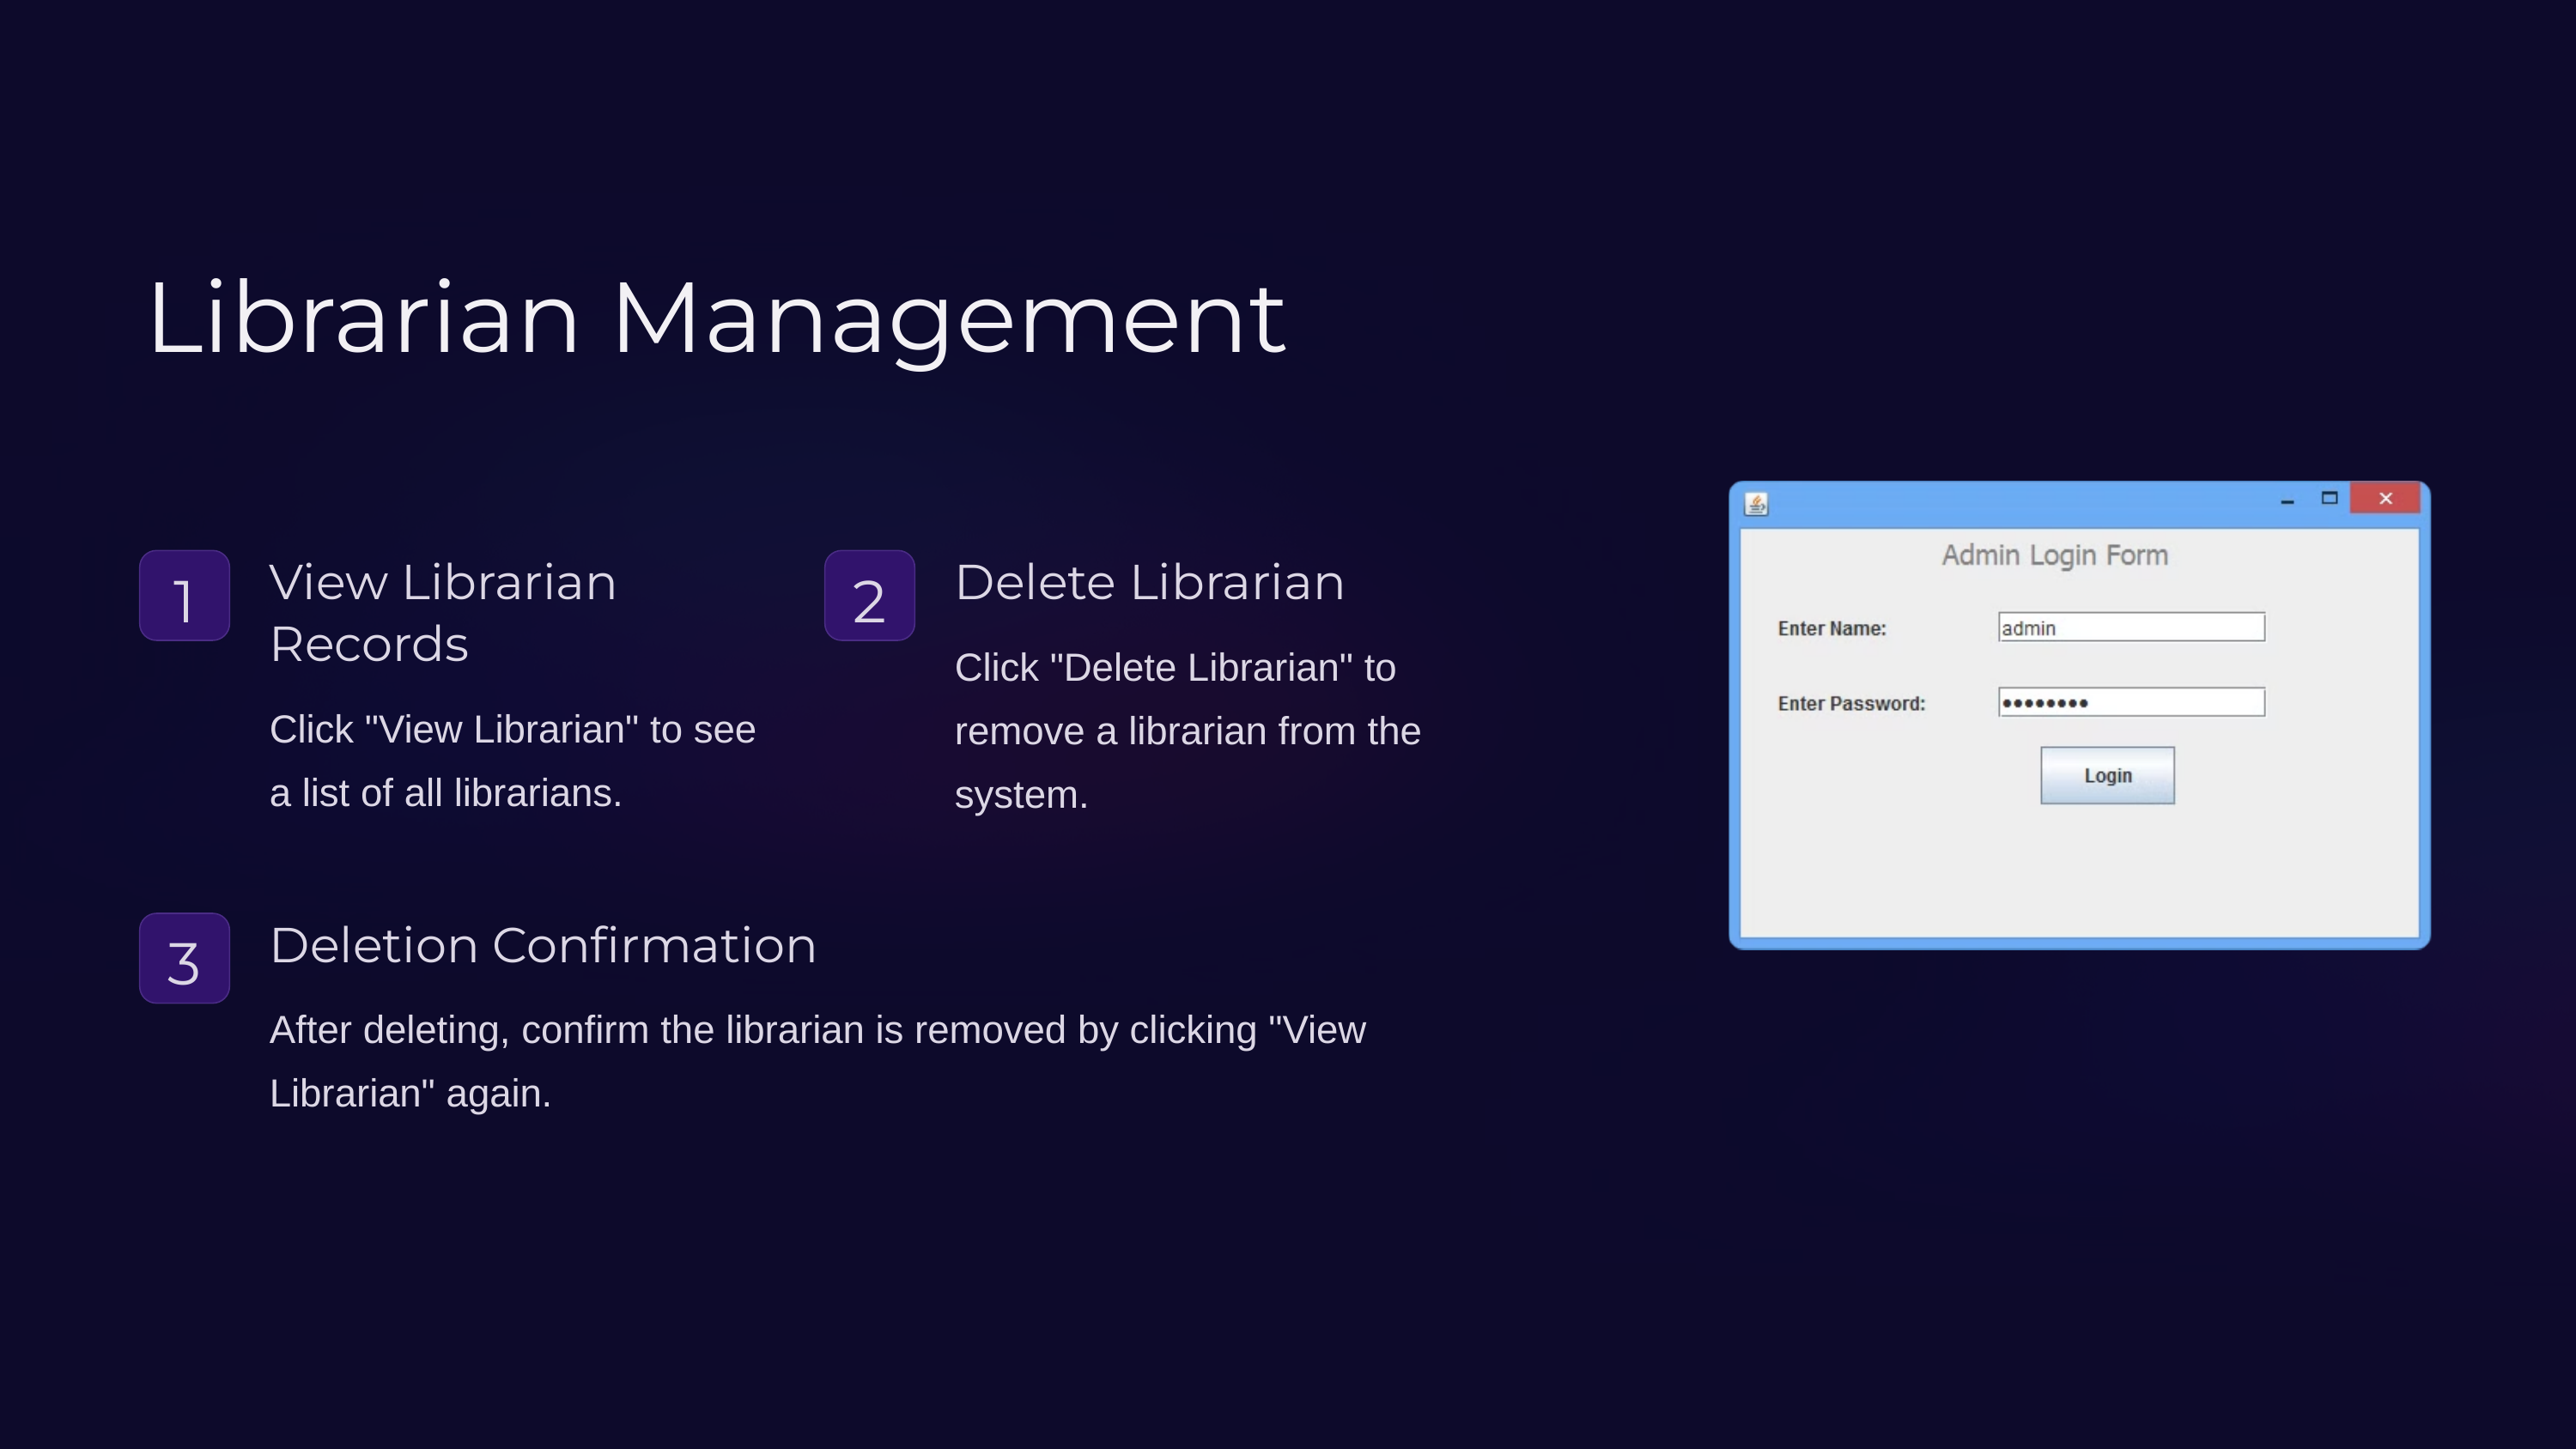

Librarian Management

View Librarian Records
Delete Librarian

1
2
Click "Delete Librarian" to remove a librarian from the system.
Click "View Librarian" to see a list of all librarians.
Deletion Confirmation

3
After deleting, confirm the librarian is removed by clicking "View Librarian" again.